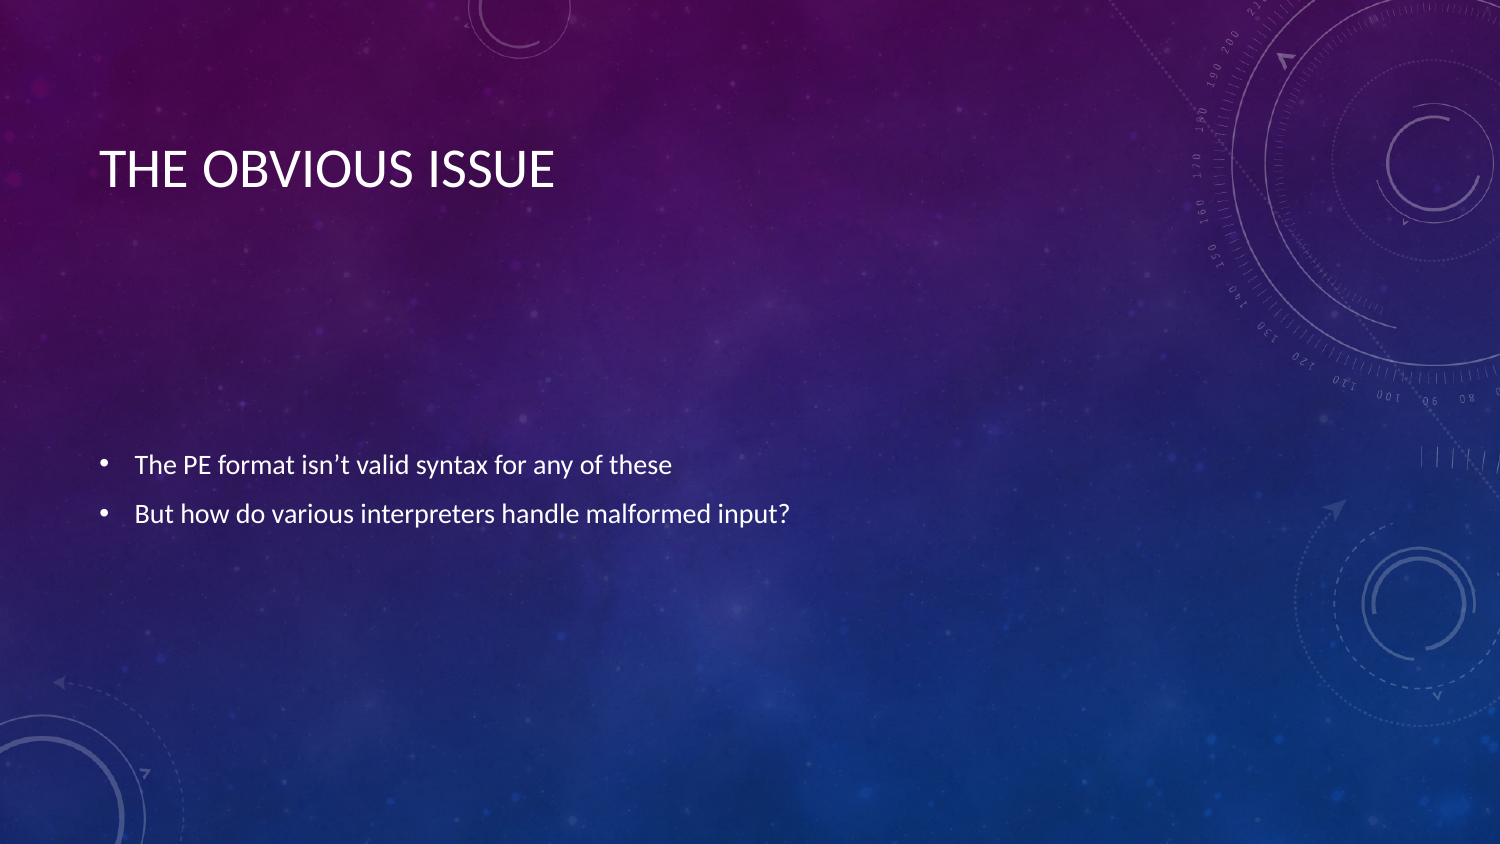

# The Obvious Issue
The PE format isn’t valid syntax for any of these
But how do various interpreters handle malformed input?